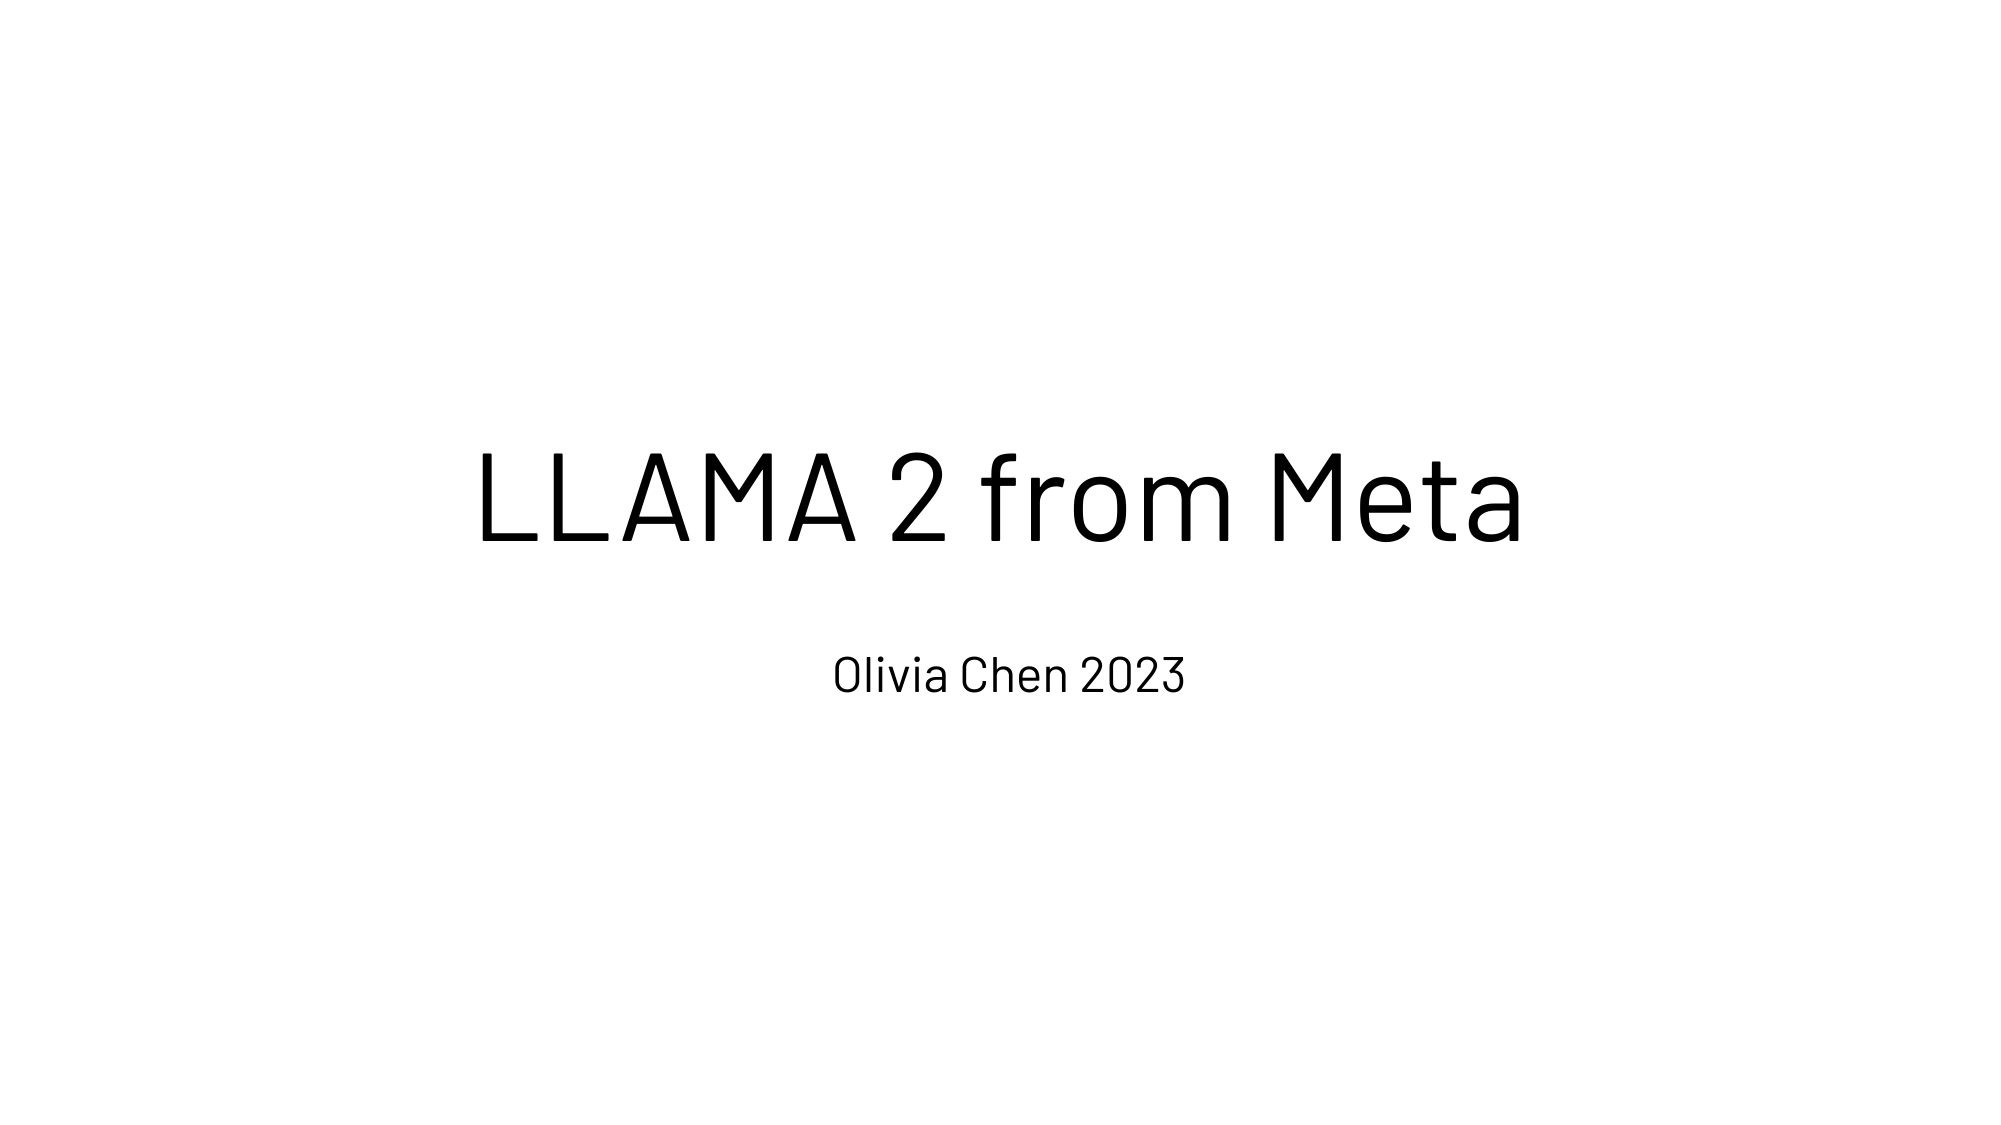

# LLAMA 2 from Meta
Olivia Chen 2023